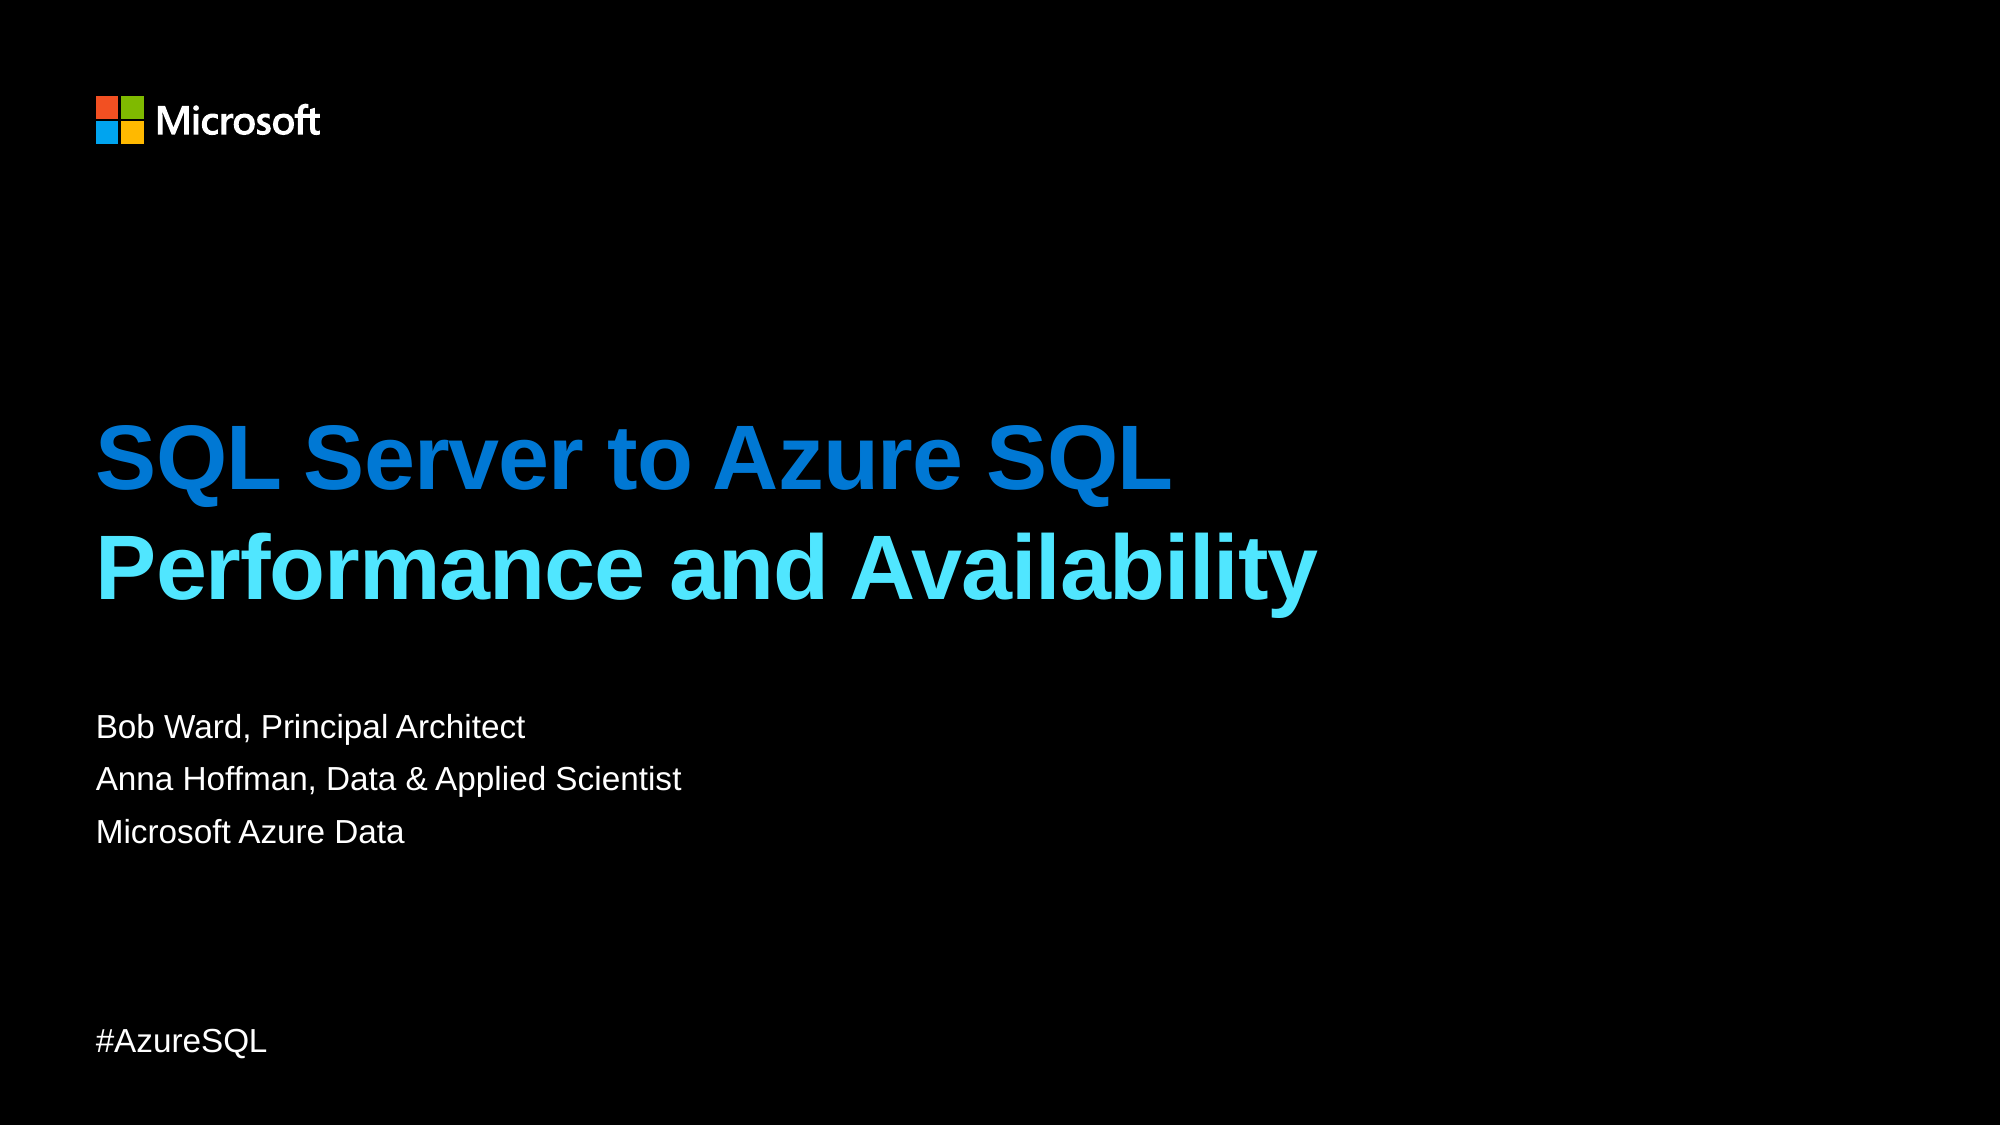

# SQL Server to Azure SQL Performance and Availability
Bob Ward, Principal Architect
Anna Hoffman, Data & Applied Scientist
Microsoft Azure Data

#AzureSQL